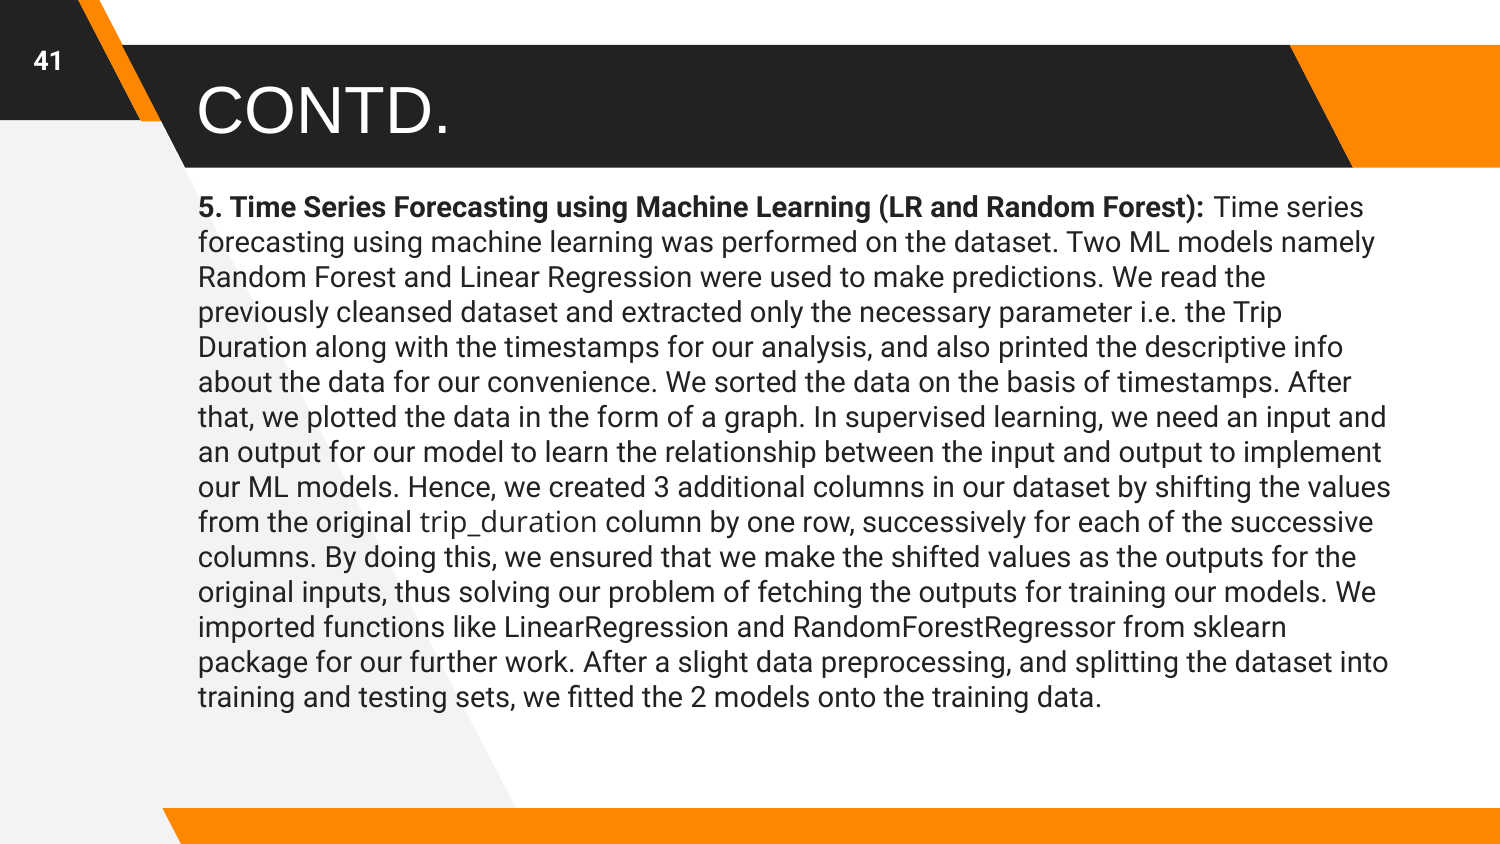

41
# CONTD.
5. Time Series Forecasting using Machine Learning (LR and Random Forest): Time series forecasting using machine learning was performed on the dataset. Two ML models namely Random Forest and Linear Regression were used to make predictions. We read the previously cleansed dataset and extracted only the necessary parameter i.e. the Trip Duration along with the timestamps for our analysis, and also printed the descriptive info about the data for our convenience. We sorted the data on the basis of timestamps. After that, we plotted the data in the form of a graph. In supervised learning, we need an input and an output for our model to learn the relationship between the input and output to implement our ML models. Hence, we created 3 additional columns in our dataset by shifting the values from the original trip_duration column by one row, successively for each of the successive columns. By doing this, we ensured that we make the shifted values as the outputs for the original inputs, thus solving our problem of fetching the outputs for training our models. We imported functions like LinearRegression and RandomForestRegressor from sklearn package for our further work. After a slight data preprocessing, and splitting the dataset into training and testing sets, we fitted the 2 models onto the training data.